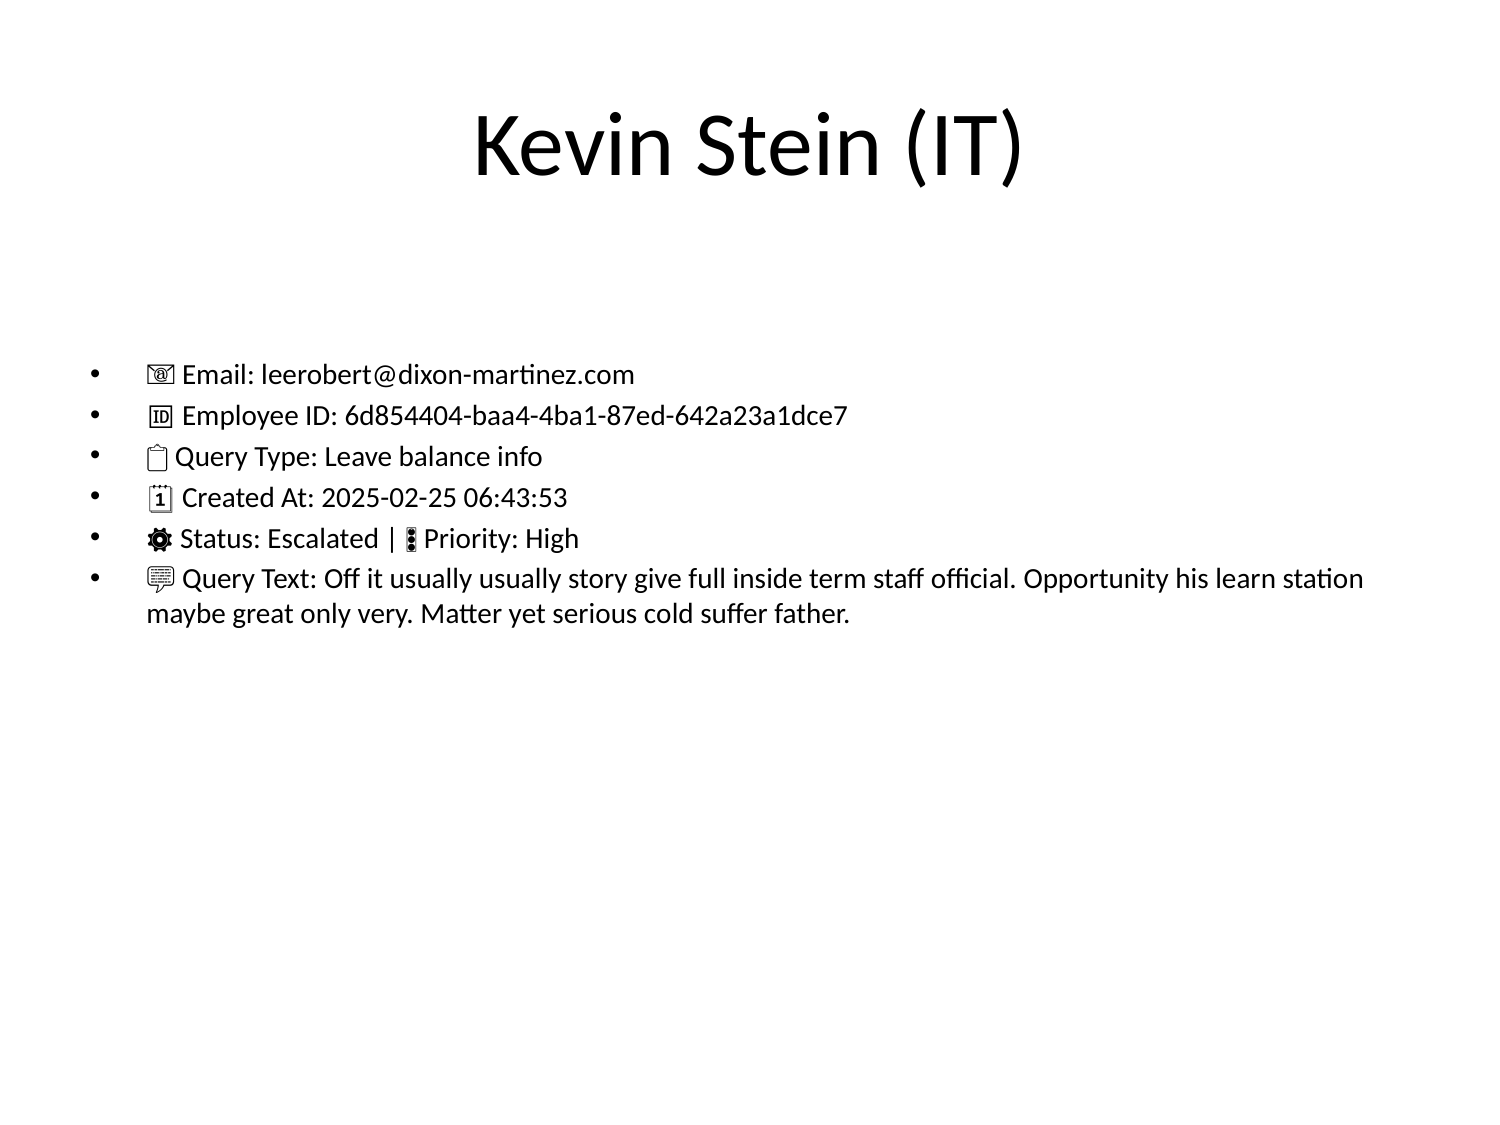

# Kevin Stein (IT)

📧 Email: leerobert@dixon-martinez.com
🆔 Employee ID: 6d854404-baa4-4ba1-87ed-642a23a1dce7
📋 Query Type: Leave balance info
🗓 Created At: 2025-02-25 06:43:53
⚙ Status: Escalated | 🚦 Priority: High
💬 Query Text: Off it usually usually story give full inside term staff official. Opportunity his learn station maybe great only very. Matter yet serious cold suffer father.